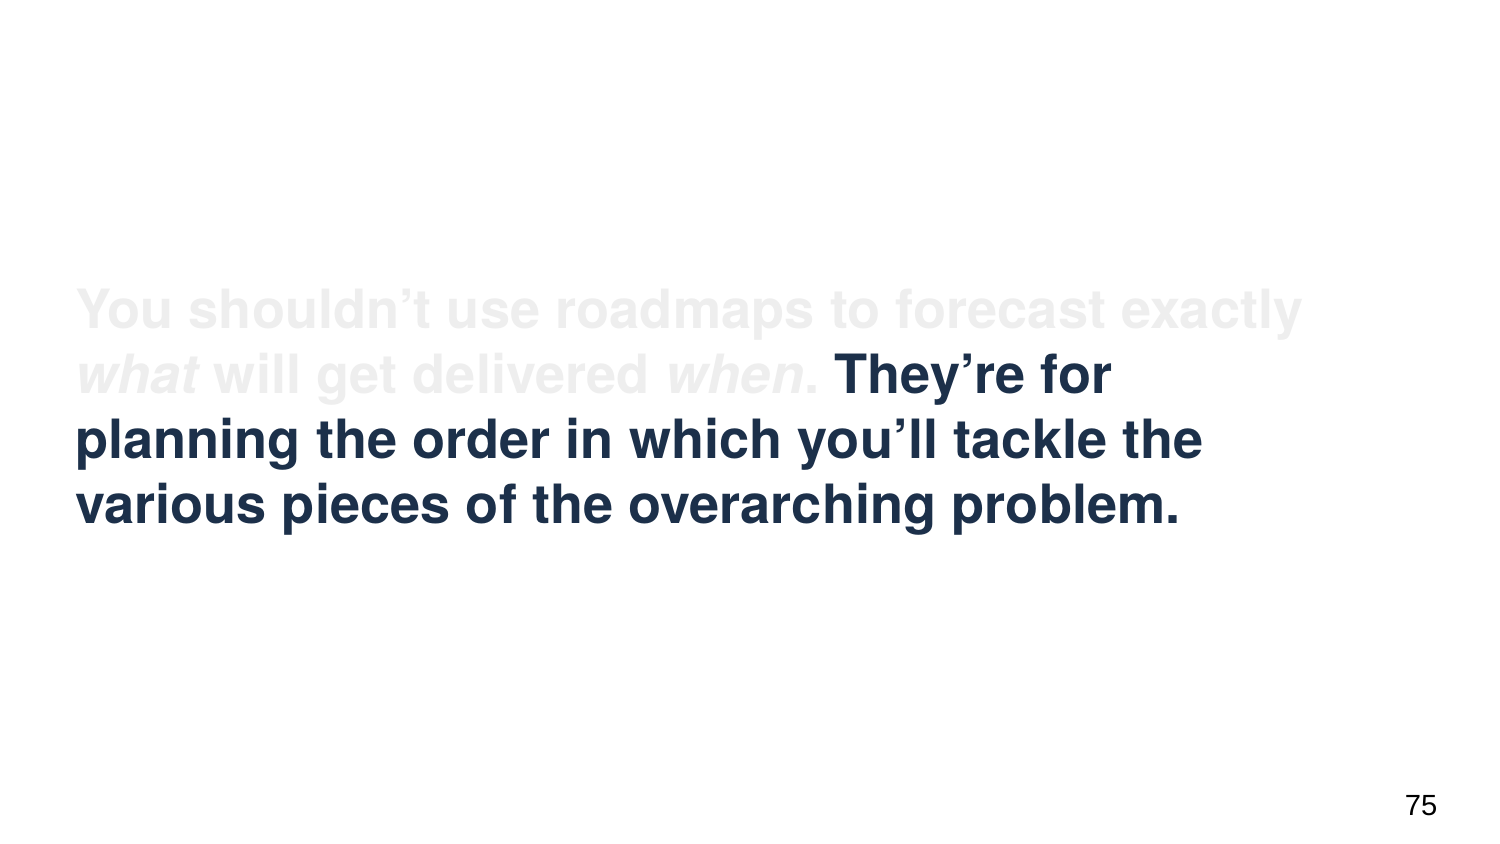

# You shouldn’t use roadmaps to forecast exactly what will get delivered when. They’re for planning the order in which you’ll tackle the various pieces of the overarching problem.
75